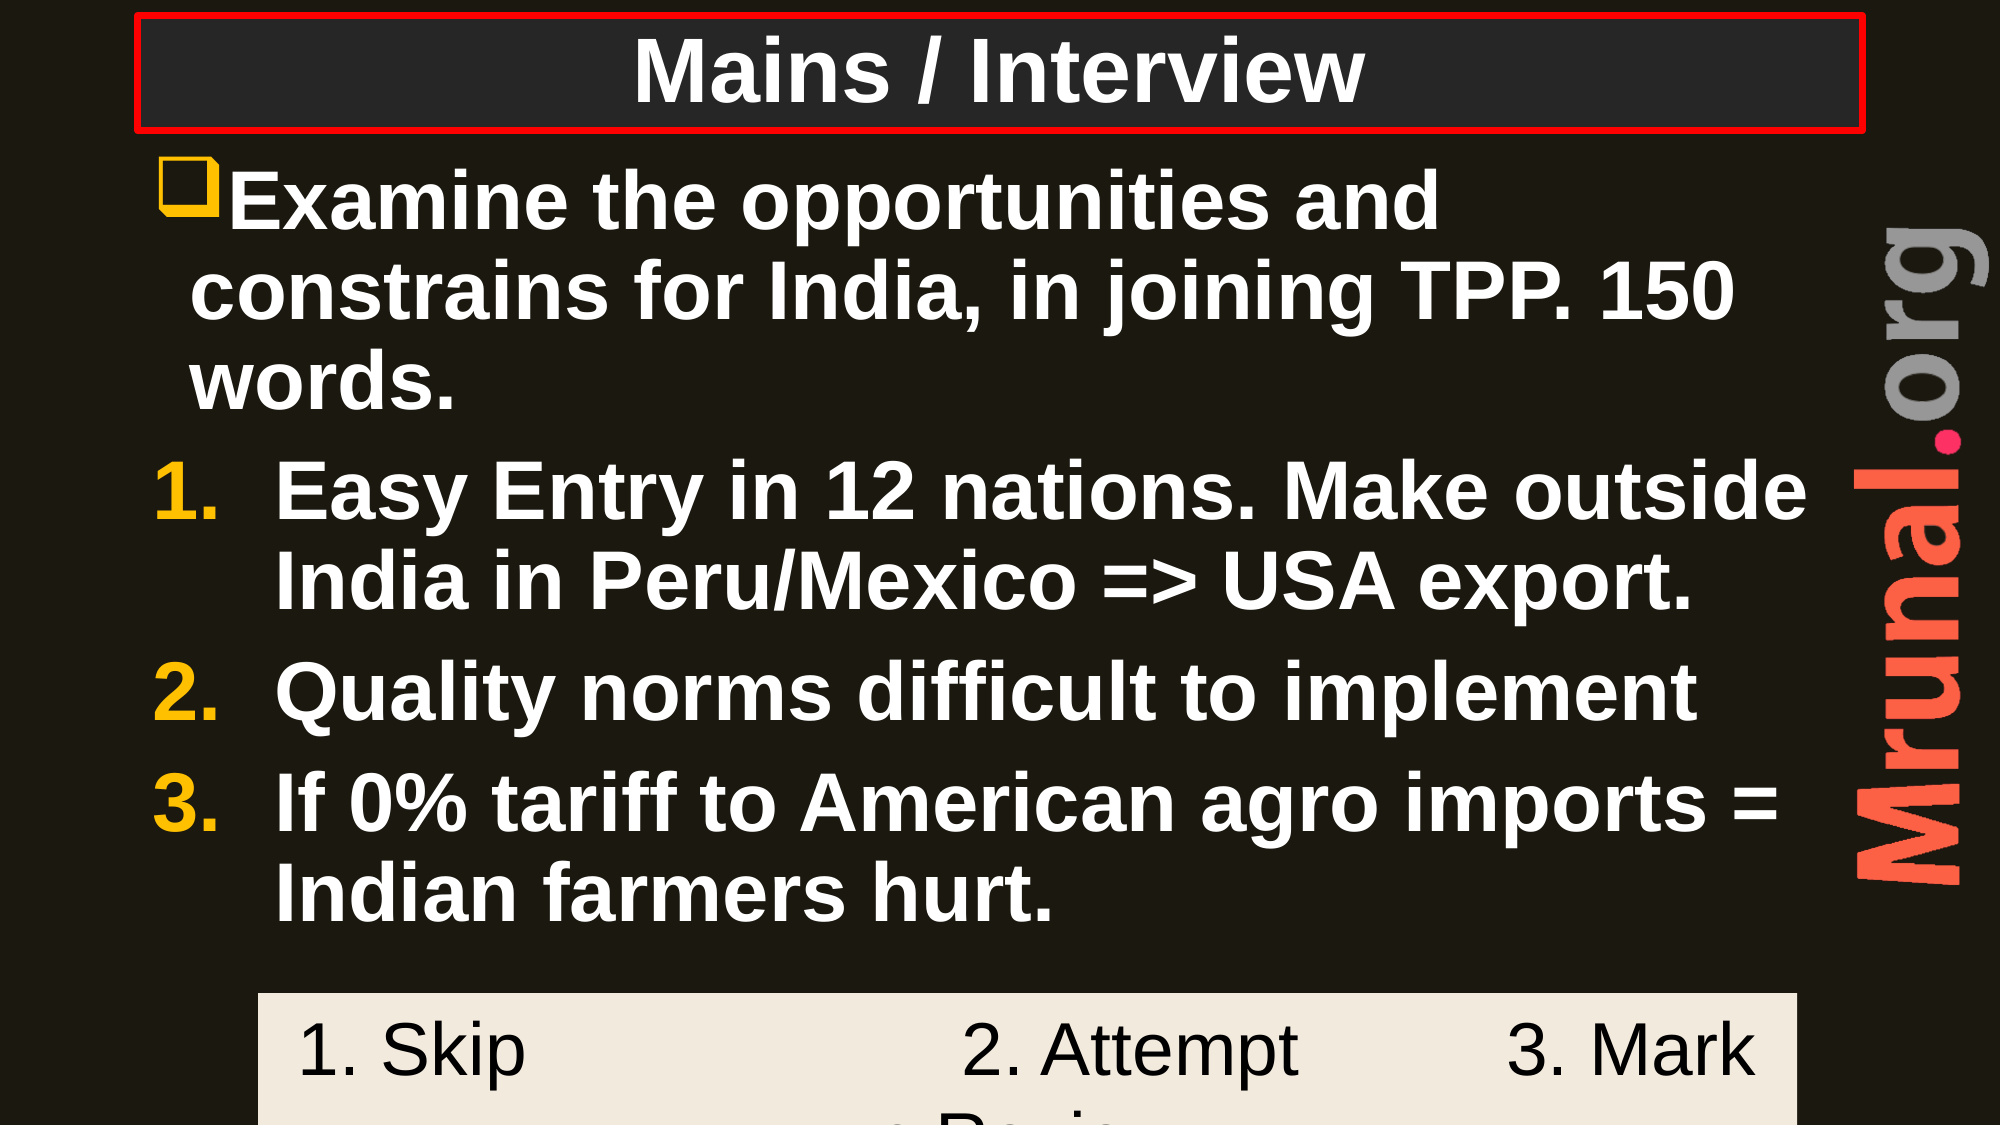

# Mains / Interview
Examine the opportunities and constrains for India, in joining TPP. 150 words.
Easy Entry in 12 nations. Make outside India in Peru/Mexico => USA export.
Quality norms difficult to implement
If 0% tariff to American agro imports = Indian farmers hurt.